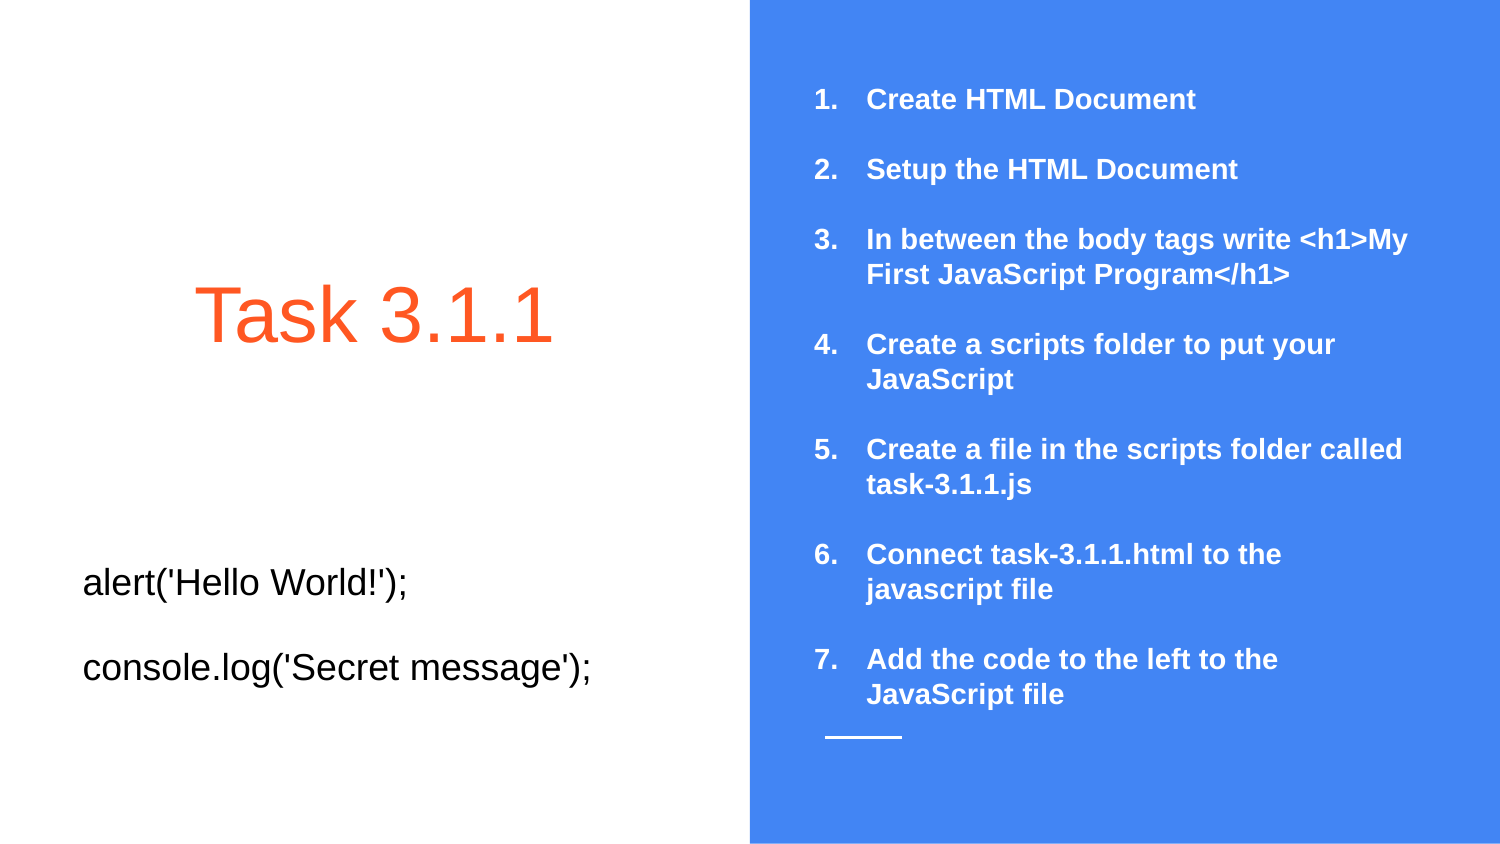

Create HTML Document

Setup the HTML Document

In between the body tags write <h1>My First JavaScript Program</h1>

Create a scripts folder to put your JavaScript

Create a file in the scripts folder called task-3.1.1.js

Connect task-3.1.1.html to the javascript file

Add the code to the left to the JavaScript file
# Task 3.1.1
alert('Hello World!');
console.log('Secret message');